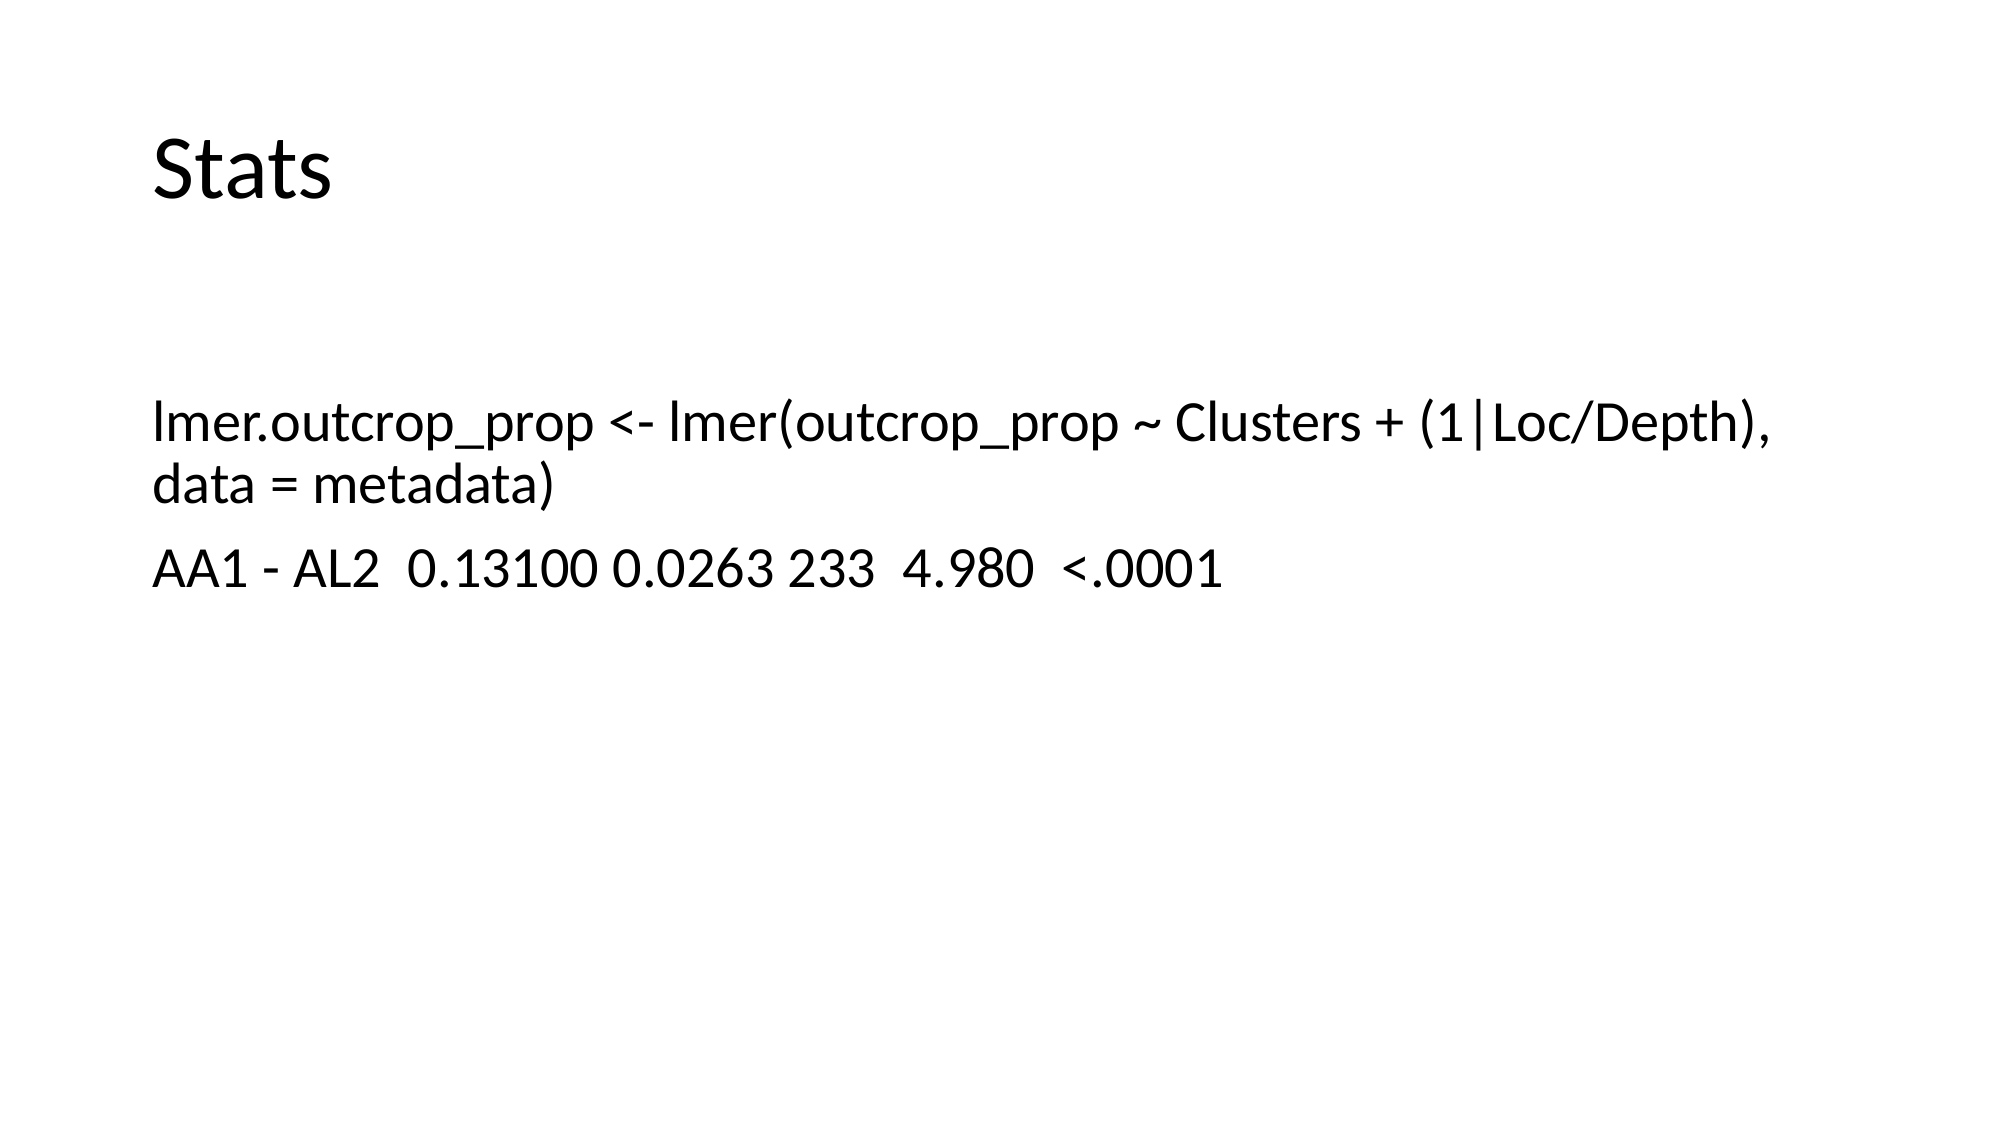

# Stats

lmer.outcrop_prop <- lmer(outcrop_prop ~ Clusters + (1|Loc/Depth), data = metadata)
AA1 - AL2  0.13100 0.0263 233  4.980  <.0001